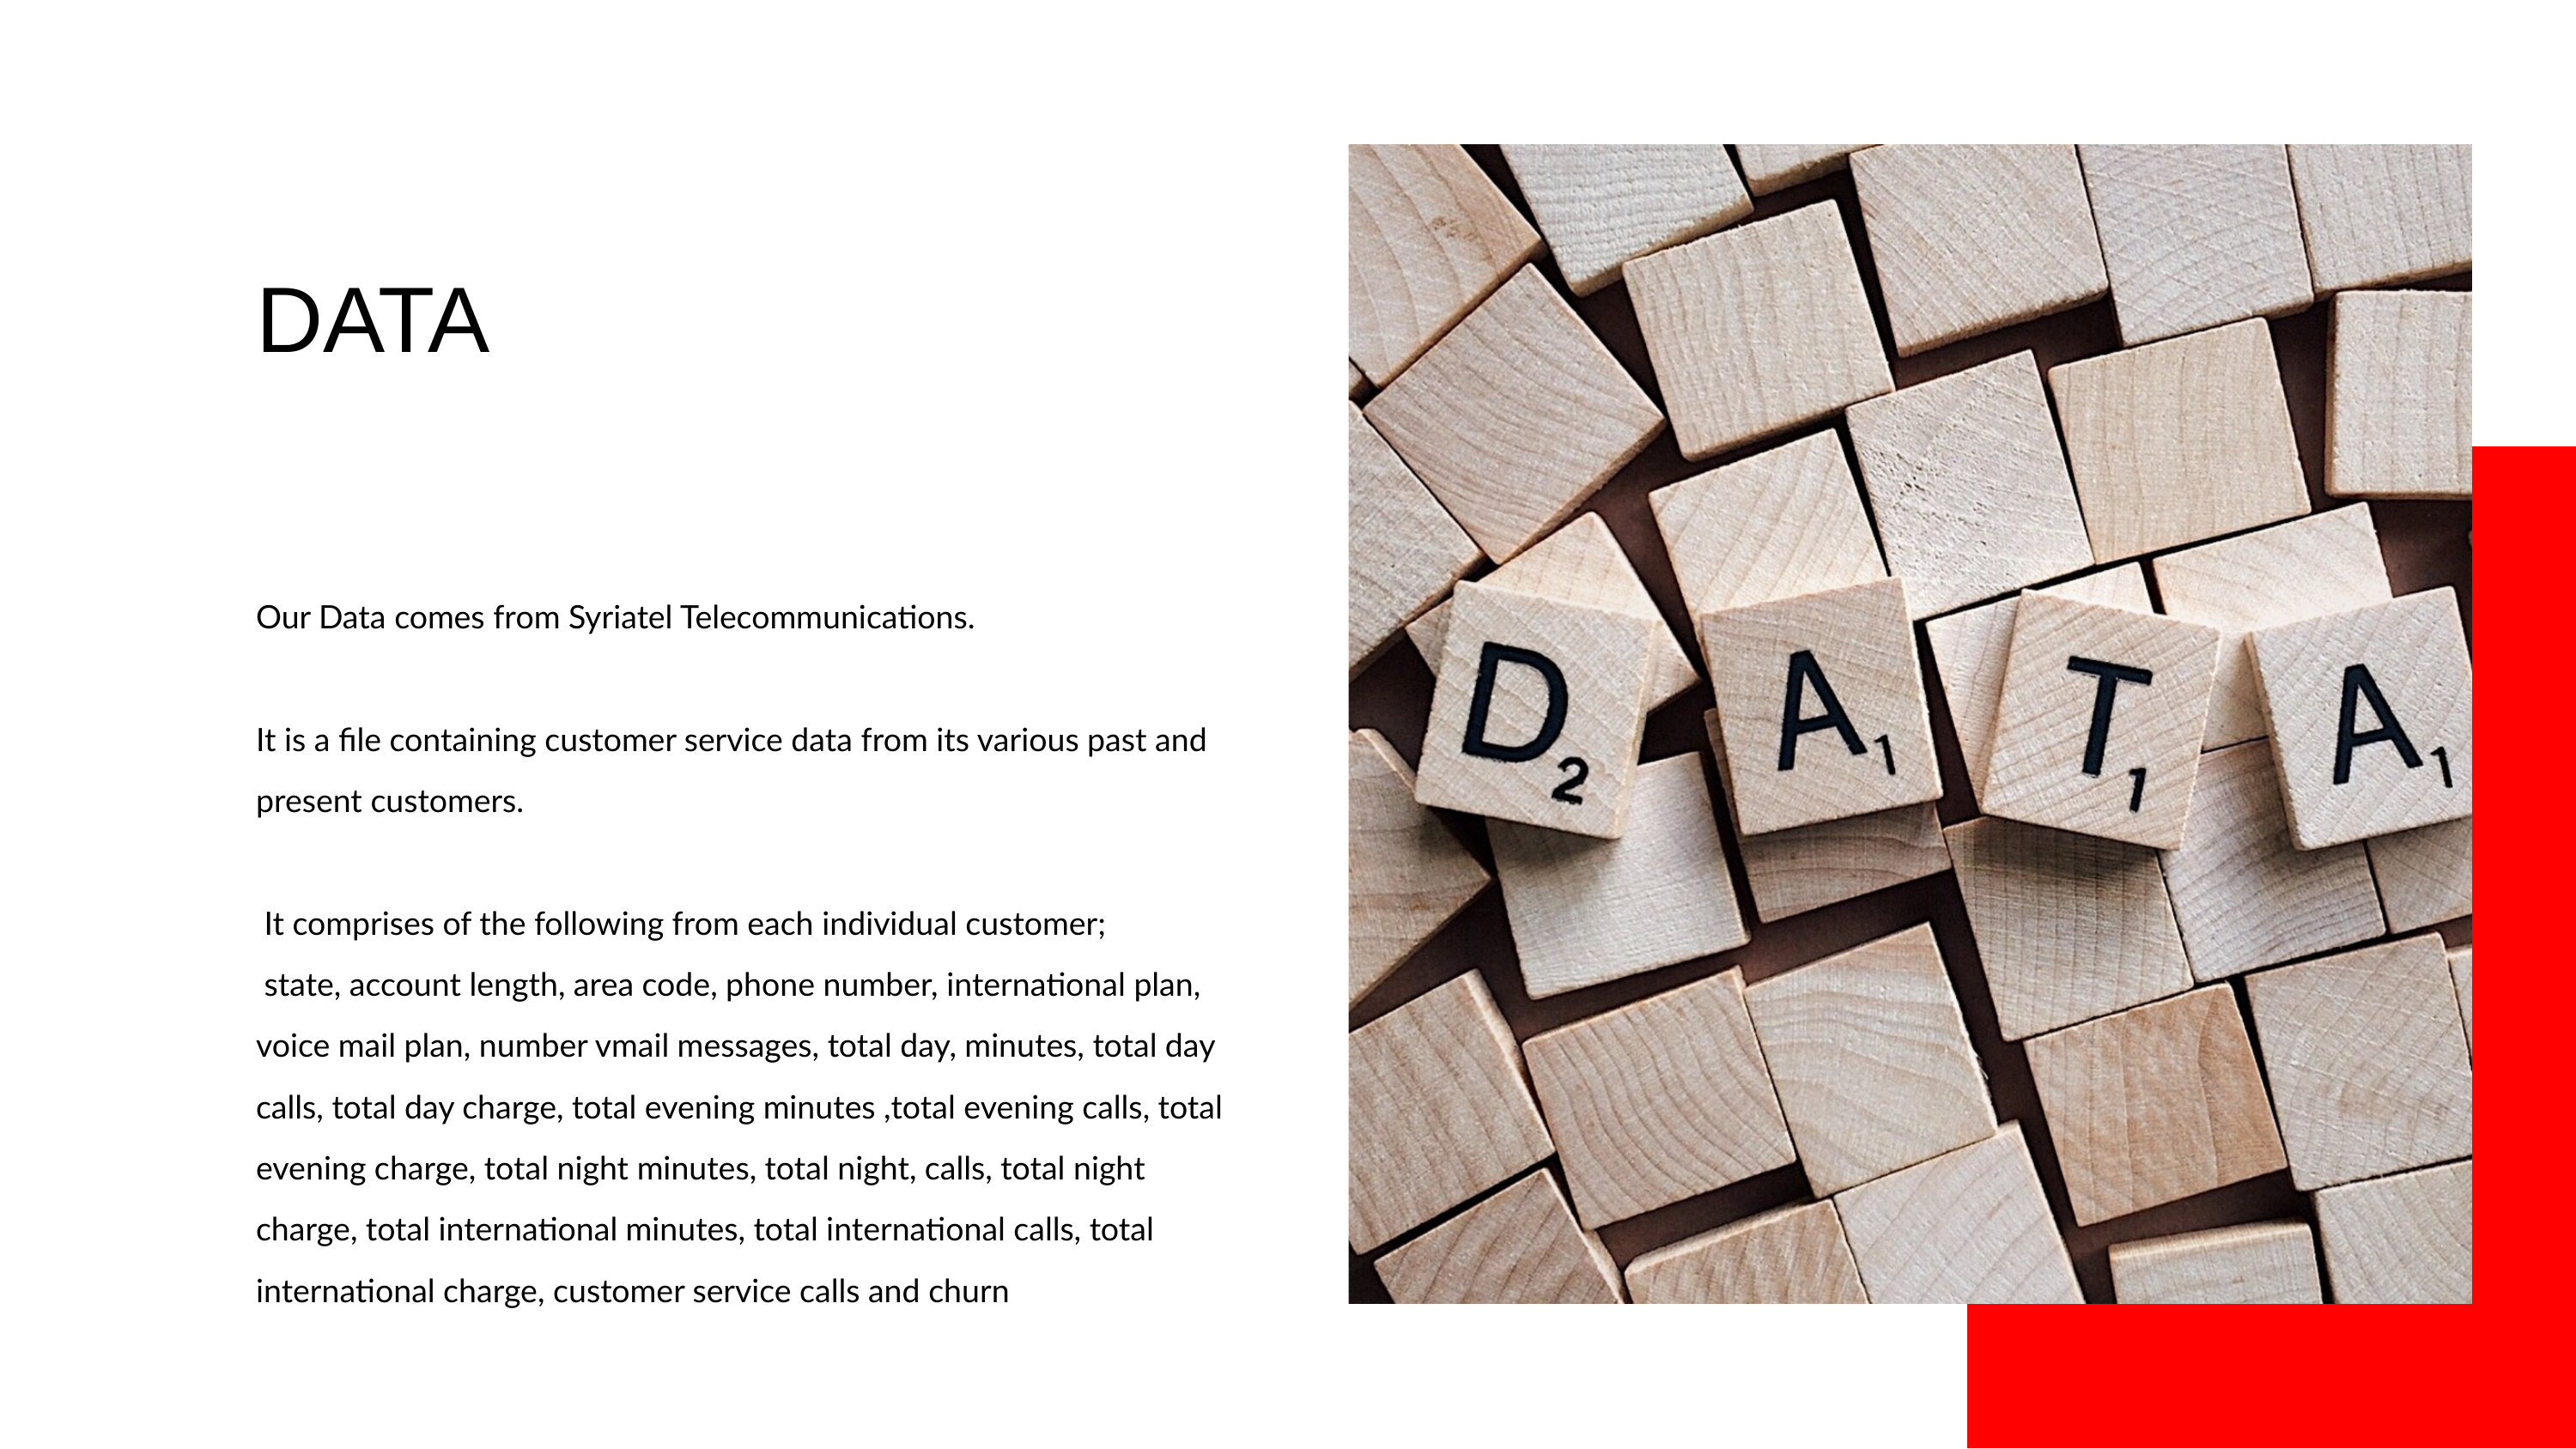

DATA

Our Data comes from Syriatel Telecommunications.

It is a file containing customer service data from its various past and present customers.

 It comprises of the following from each individual customer;
 state, account length, area code, phone number, international plan, voice mail plan, number vmail messages, total day, minutes, total day calls, total day charge, total evening minutes ,total evening calls, total evening charge, total night minutes, total night, calls, total night charge, total international minutes, total international calls, total international charge, customer service calls and churn

CLICK HERE